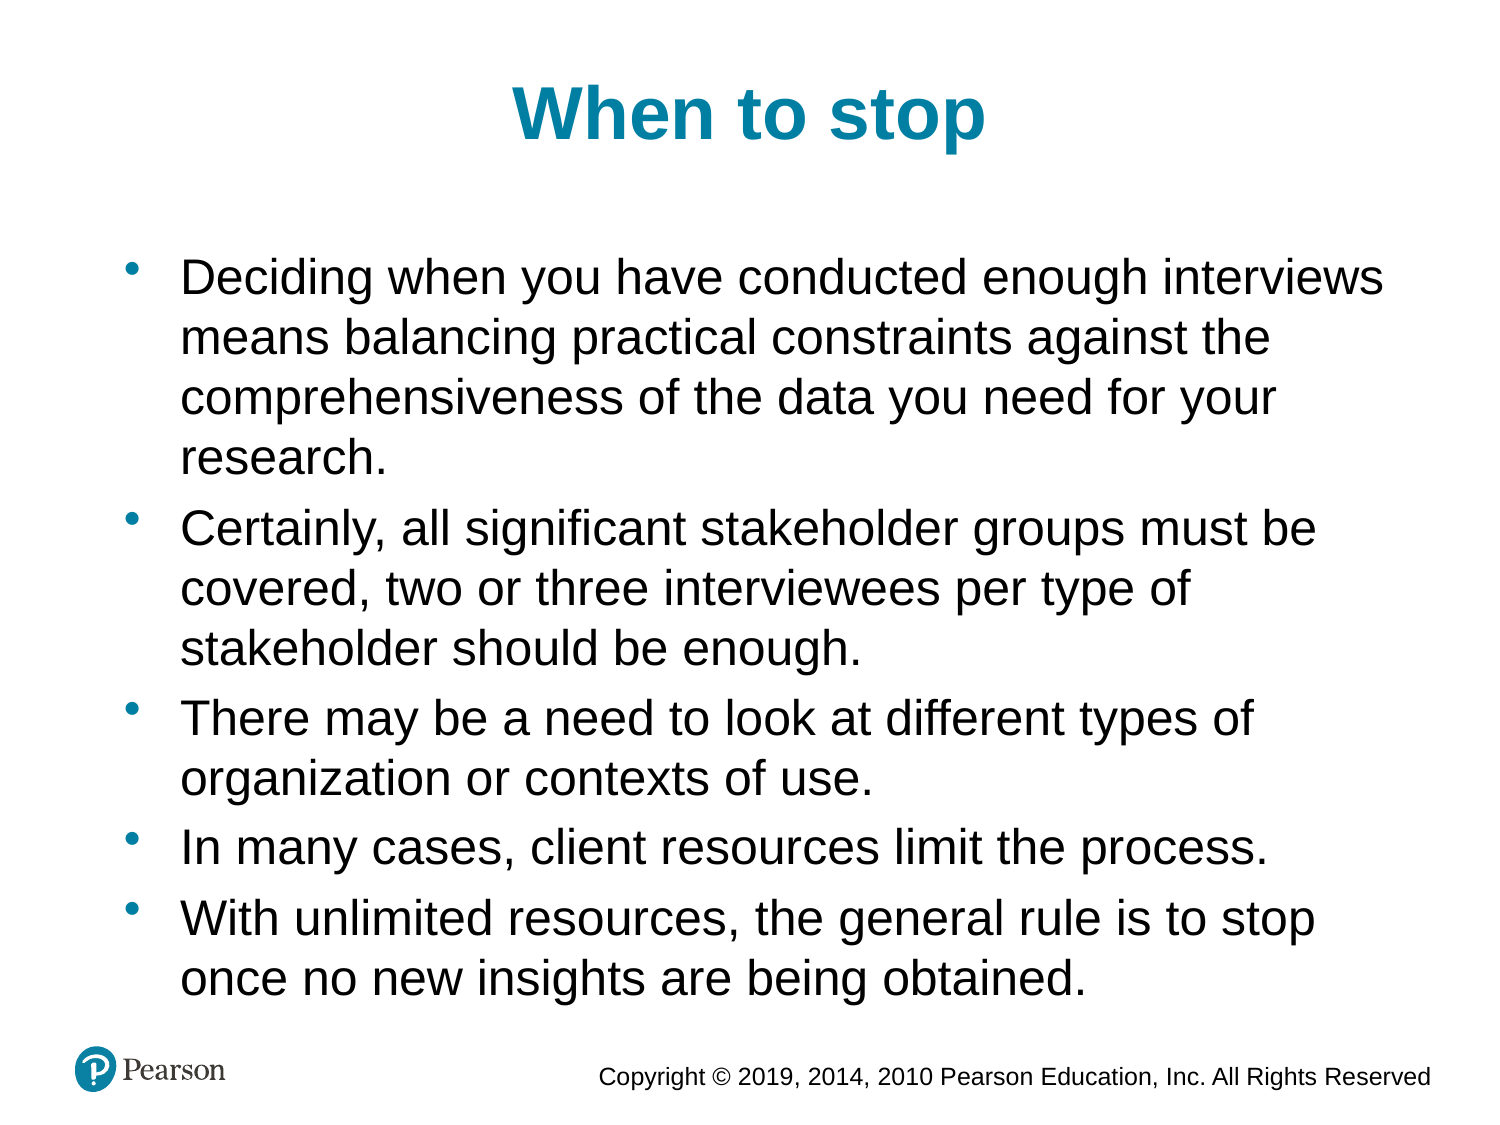

When to stop
Deciding when you have conducted enough interviews means balancing practical constraints against the comprehensiveness of the data you need for your research.
Certainly, all significant stakeholder groups must be covered, two or three interviewees per type of stakeholder should be enough.
There may be a need to look at different types of organization or contexts of use.
In many cases, client resources limit the process.
With unlimited resources, the general rule is to stop once no new insights are being obtained.